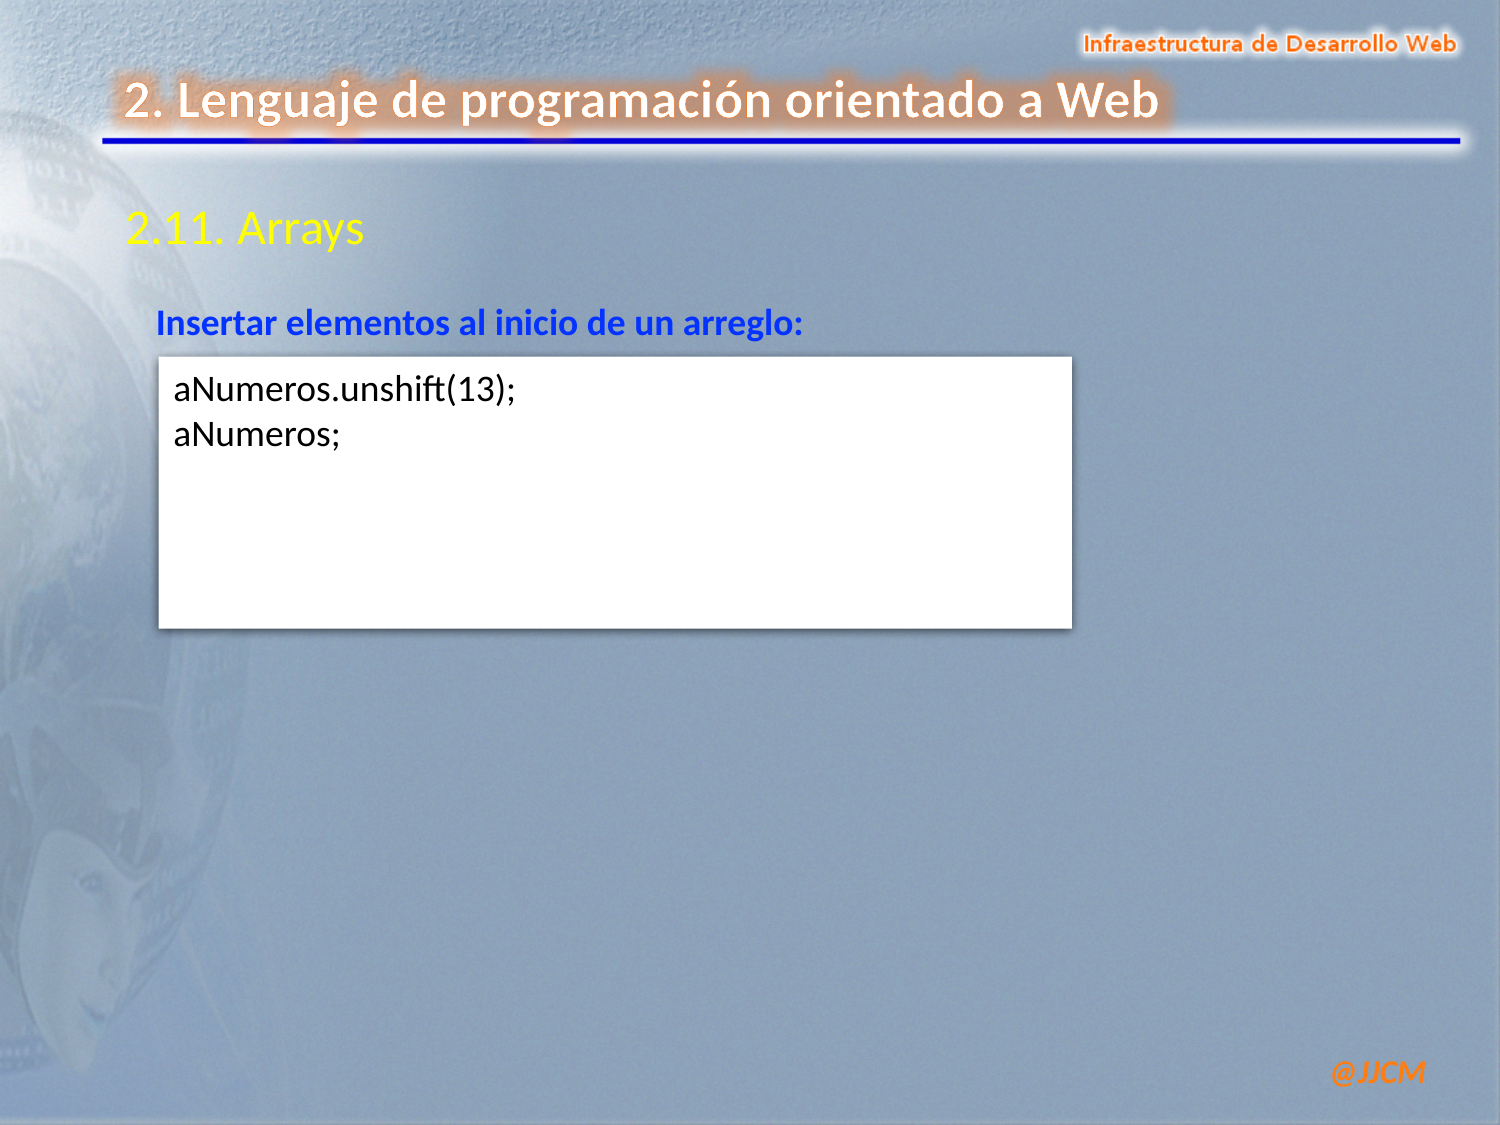

2.11. Arrays
Insertar elementos al inicio de un arreglo:
aNumeros.unshift(13);
aNumeros;